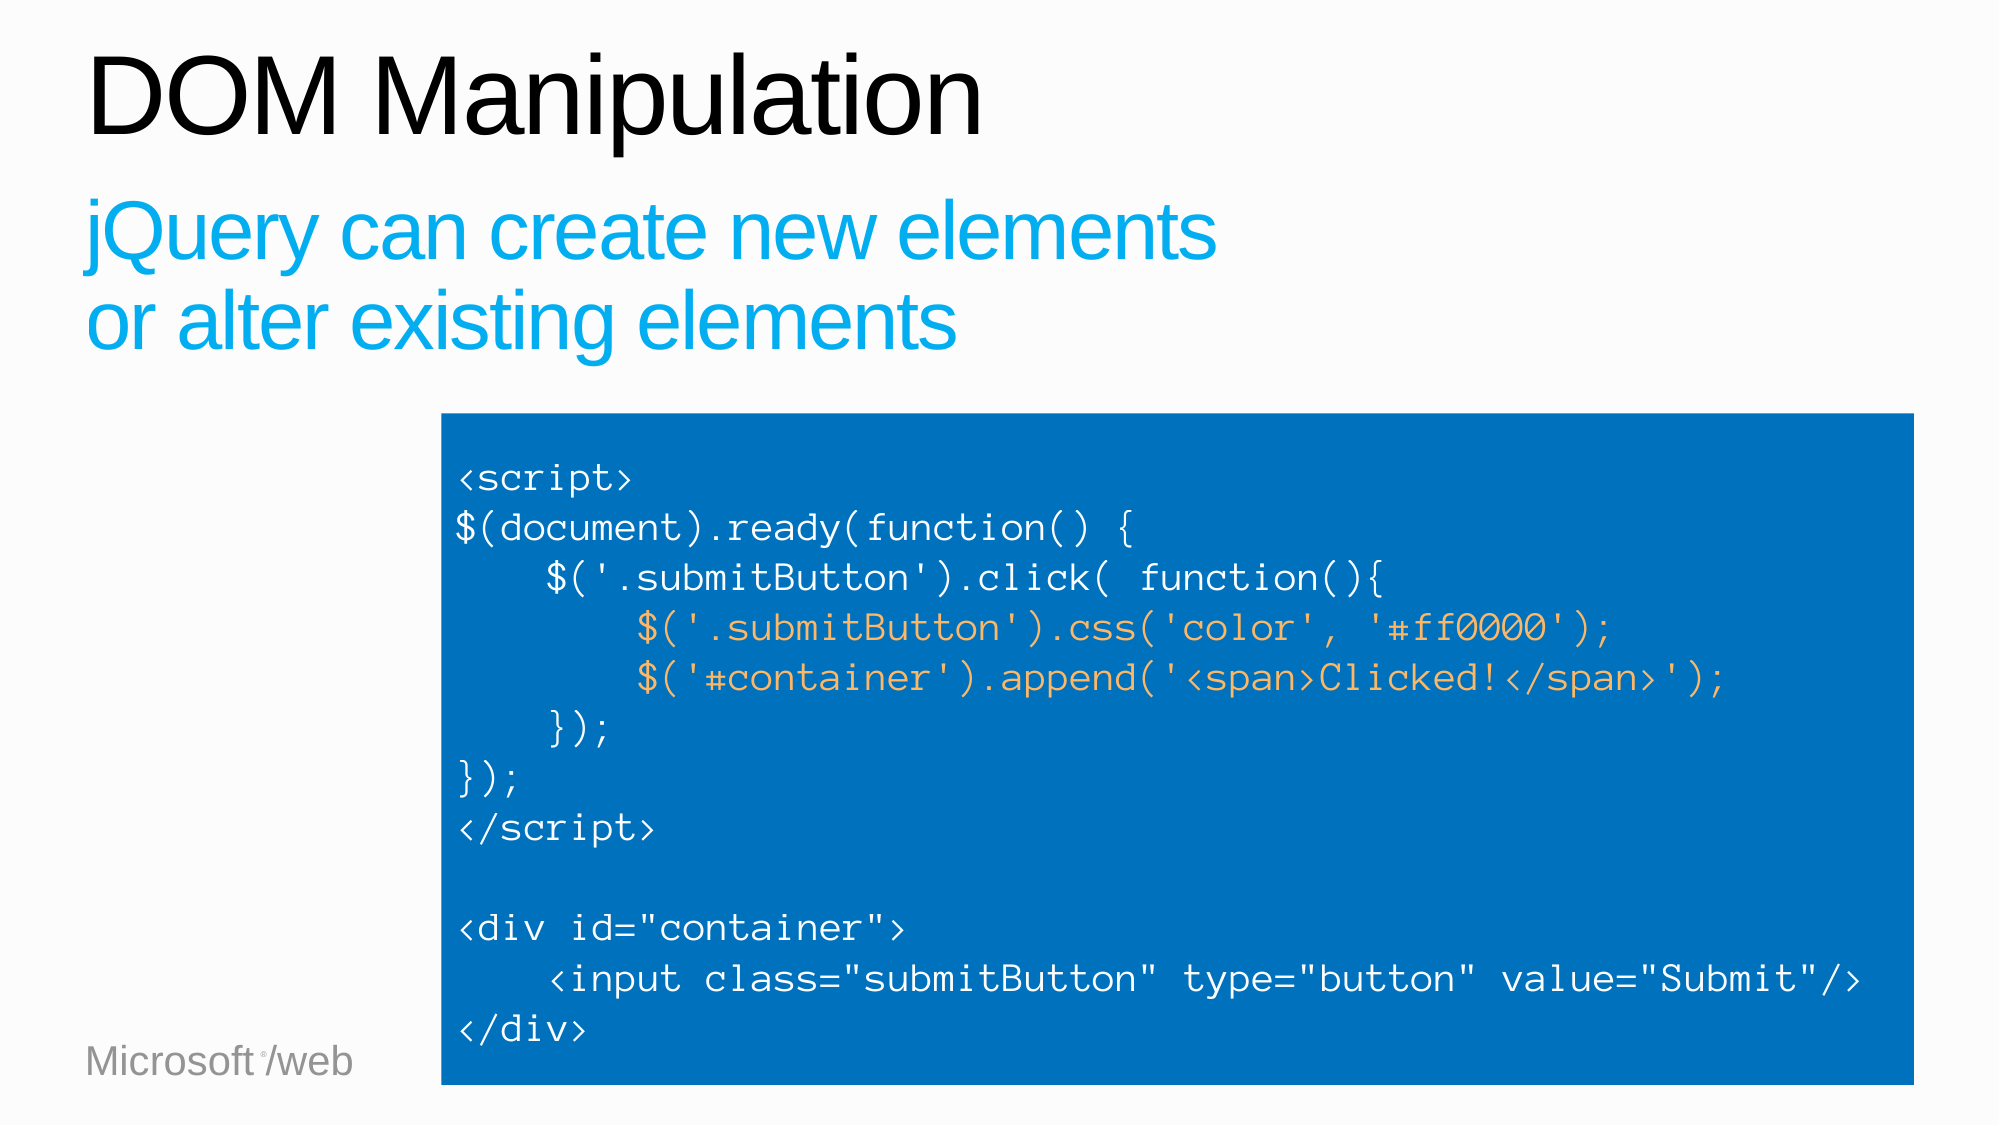

# DOM Manipulation
jQuery can create new elements
or alter existing elements
<script>
$(document).ready(function() {
    $('.submitButton').click( function(){
        $('.submitButton').css('color', '#ff0000');
        $('#container').append('<span>Clicked!</span>');
    });
});
</script>

<div id="container">
    <input class="submitButton" type="button" value="Submit"/>
</div>